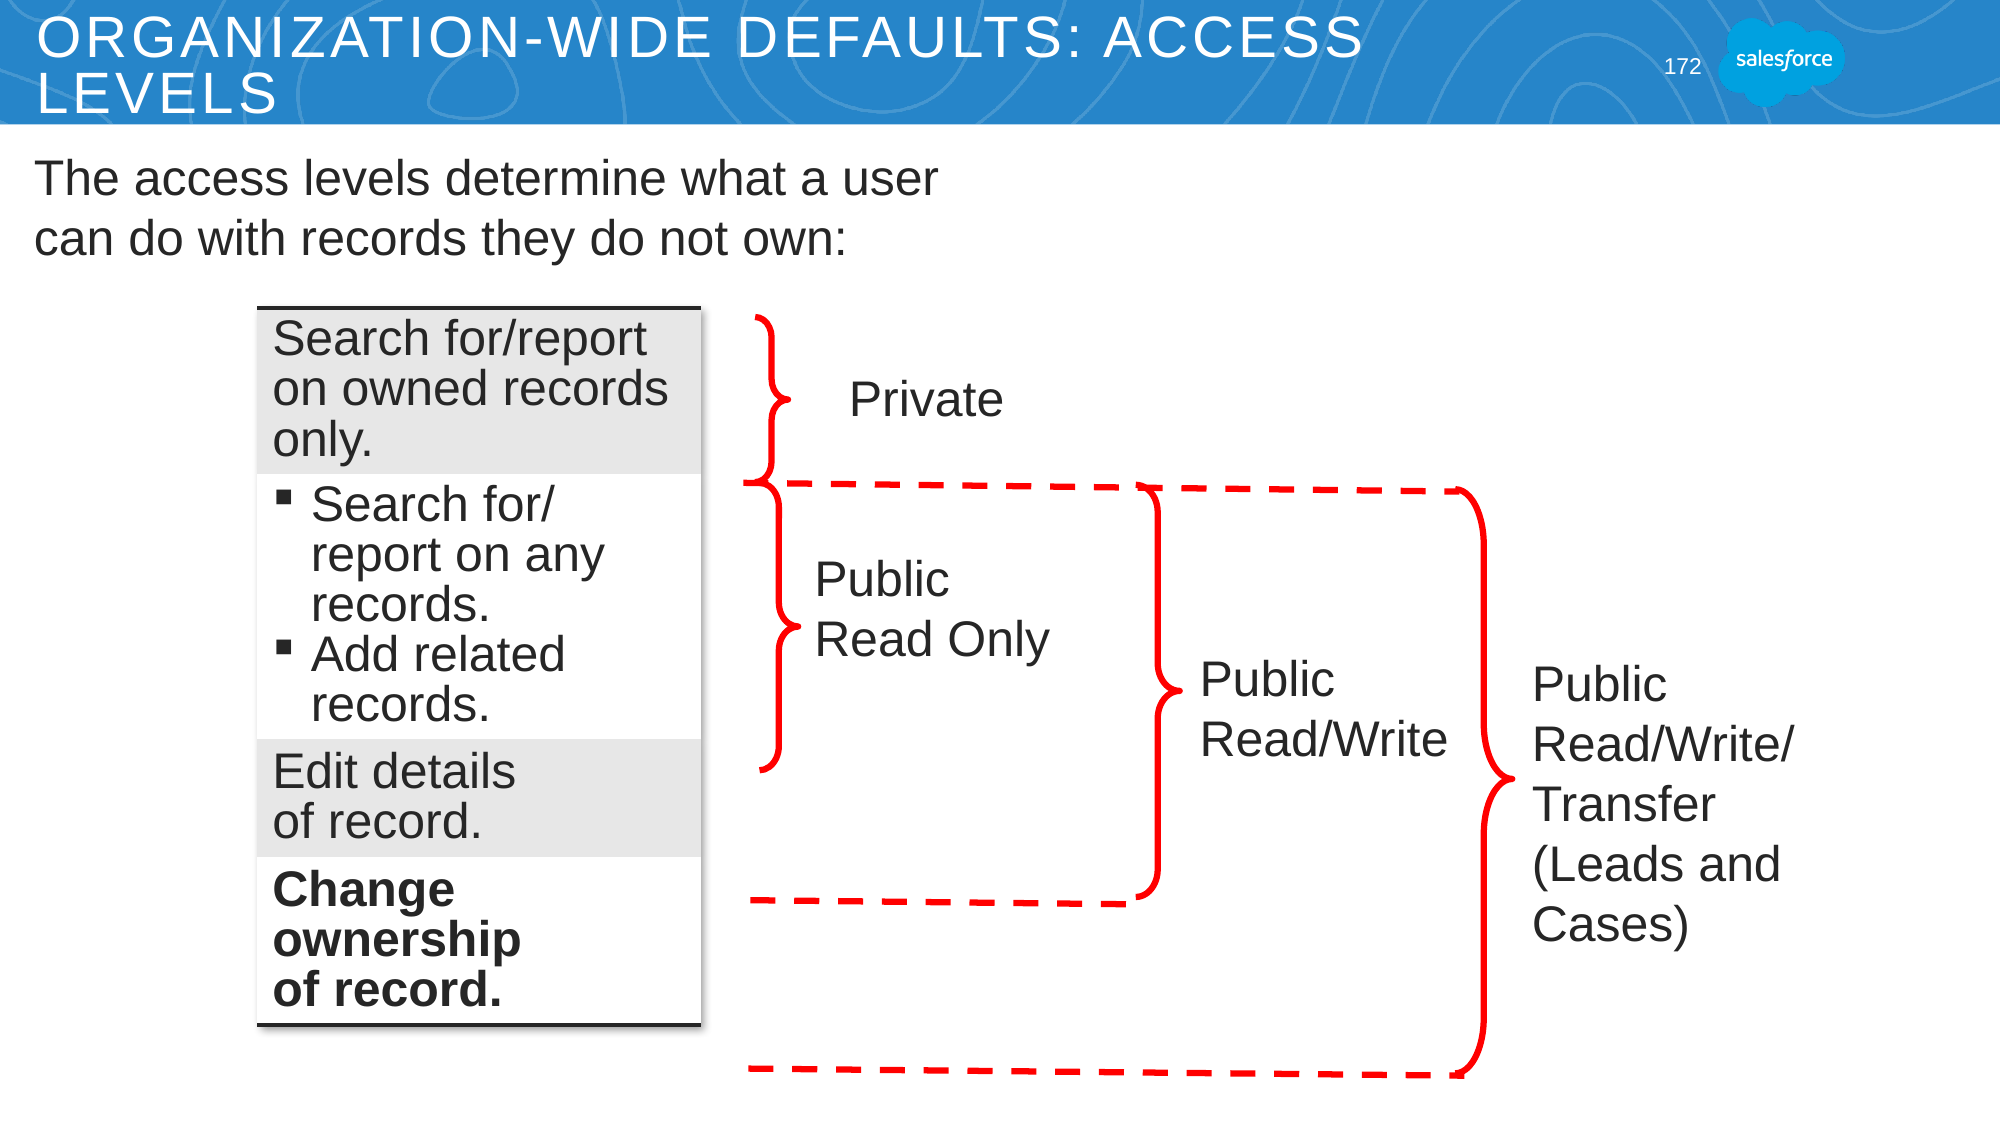

# Organization-Wide Defaults: Access Levels
172
The access levels determine what a user can do with records they do not own:
| Search for/report on owned records only. |
| --- |
| Search for/ report on any records. Add related records. |
| Edit details of record. |
| Change ownership of record. |

Private

Public Read/Write/ Transfer (Leads and Cases)
Public Read Only
Public Read/Write